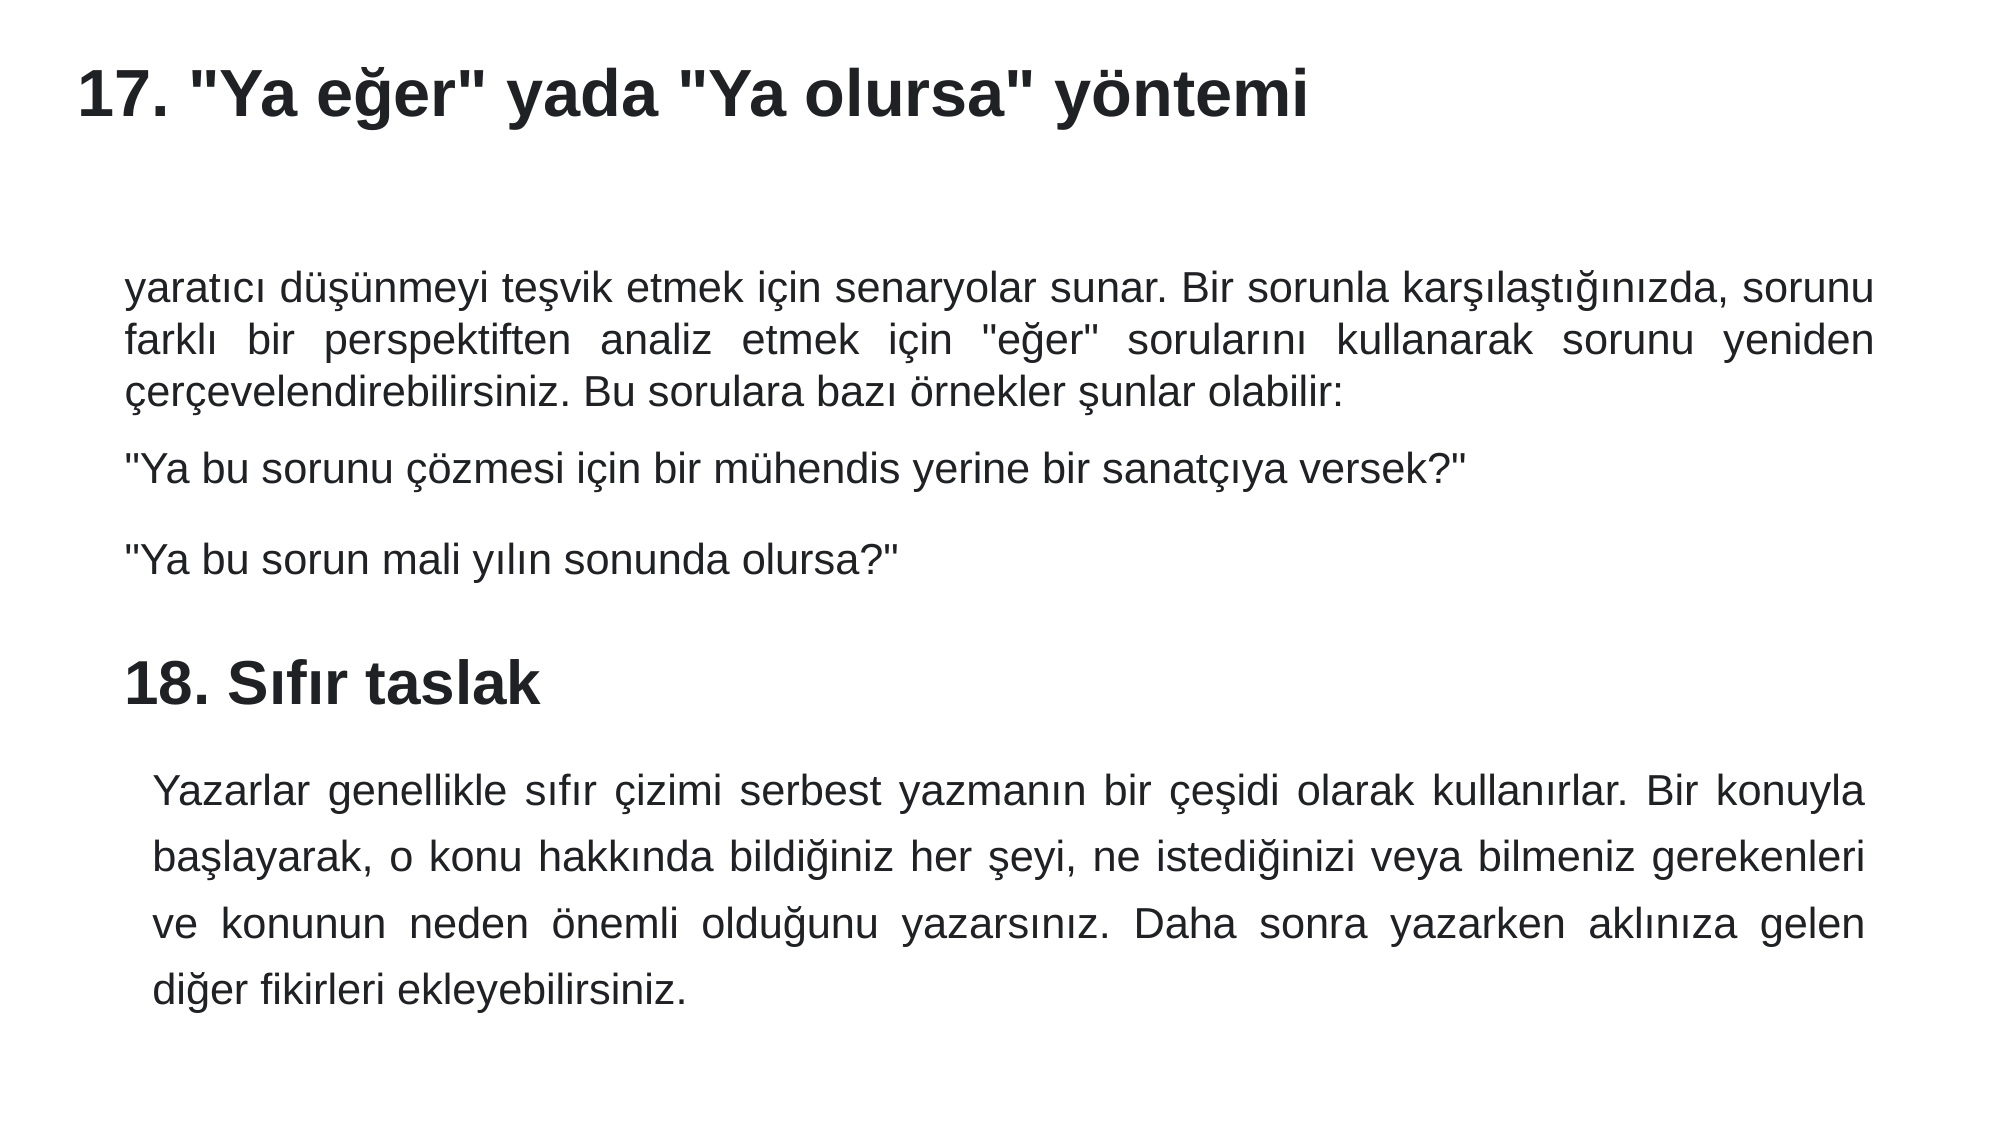

# 17. "Ya eğer" yada "Ya olursa" yöntemi
yaratıcı düşünmeyi teşvik etmek için senaryolar sunar. Bir sorunla karşılaştığınızda, sorunu farklı bir perspektiften analiz etmek için "eğer" sorularını kullanarak sorunu yeniden çerçevelendirebilirsiniz. Bu sorulara bazı örnekler şunlar olabilir:
"Ya bu sorunu çözmesi için bir mühendis yerine bir sanatçıya versek?"
"Ya bu sorun mali yılın sonunda olursa?"

18. Sıfır taslak

Yazarlar genellikle sıfır çizimi serbest yazmanın bir çeşidi olarak kullanırlar. Bir konuyla başlayarak, o konu hakkında bildiğiniz her şeyi, ne istediğinizi veya bilmeniz gerekenleri ve konunun neden önemli olduğunu yazarsınız. Daha sonra yazarken aklınıza gelen diğer fikirleri ekleyebilirsiniz.